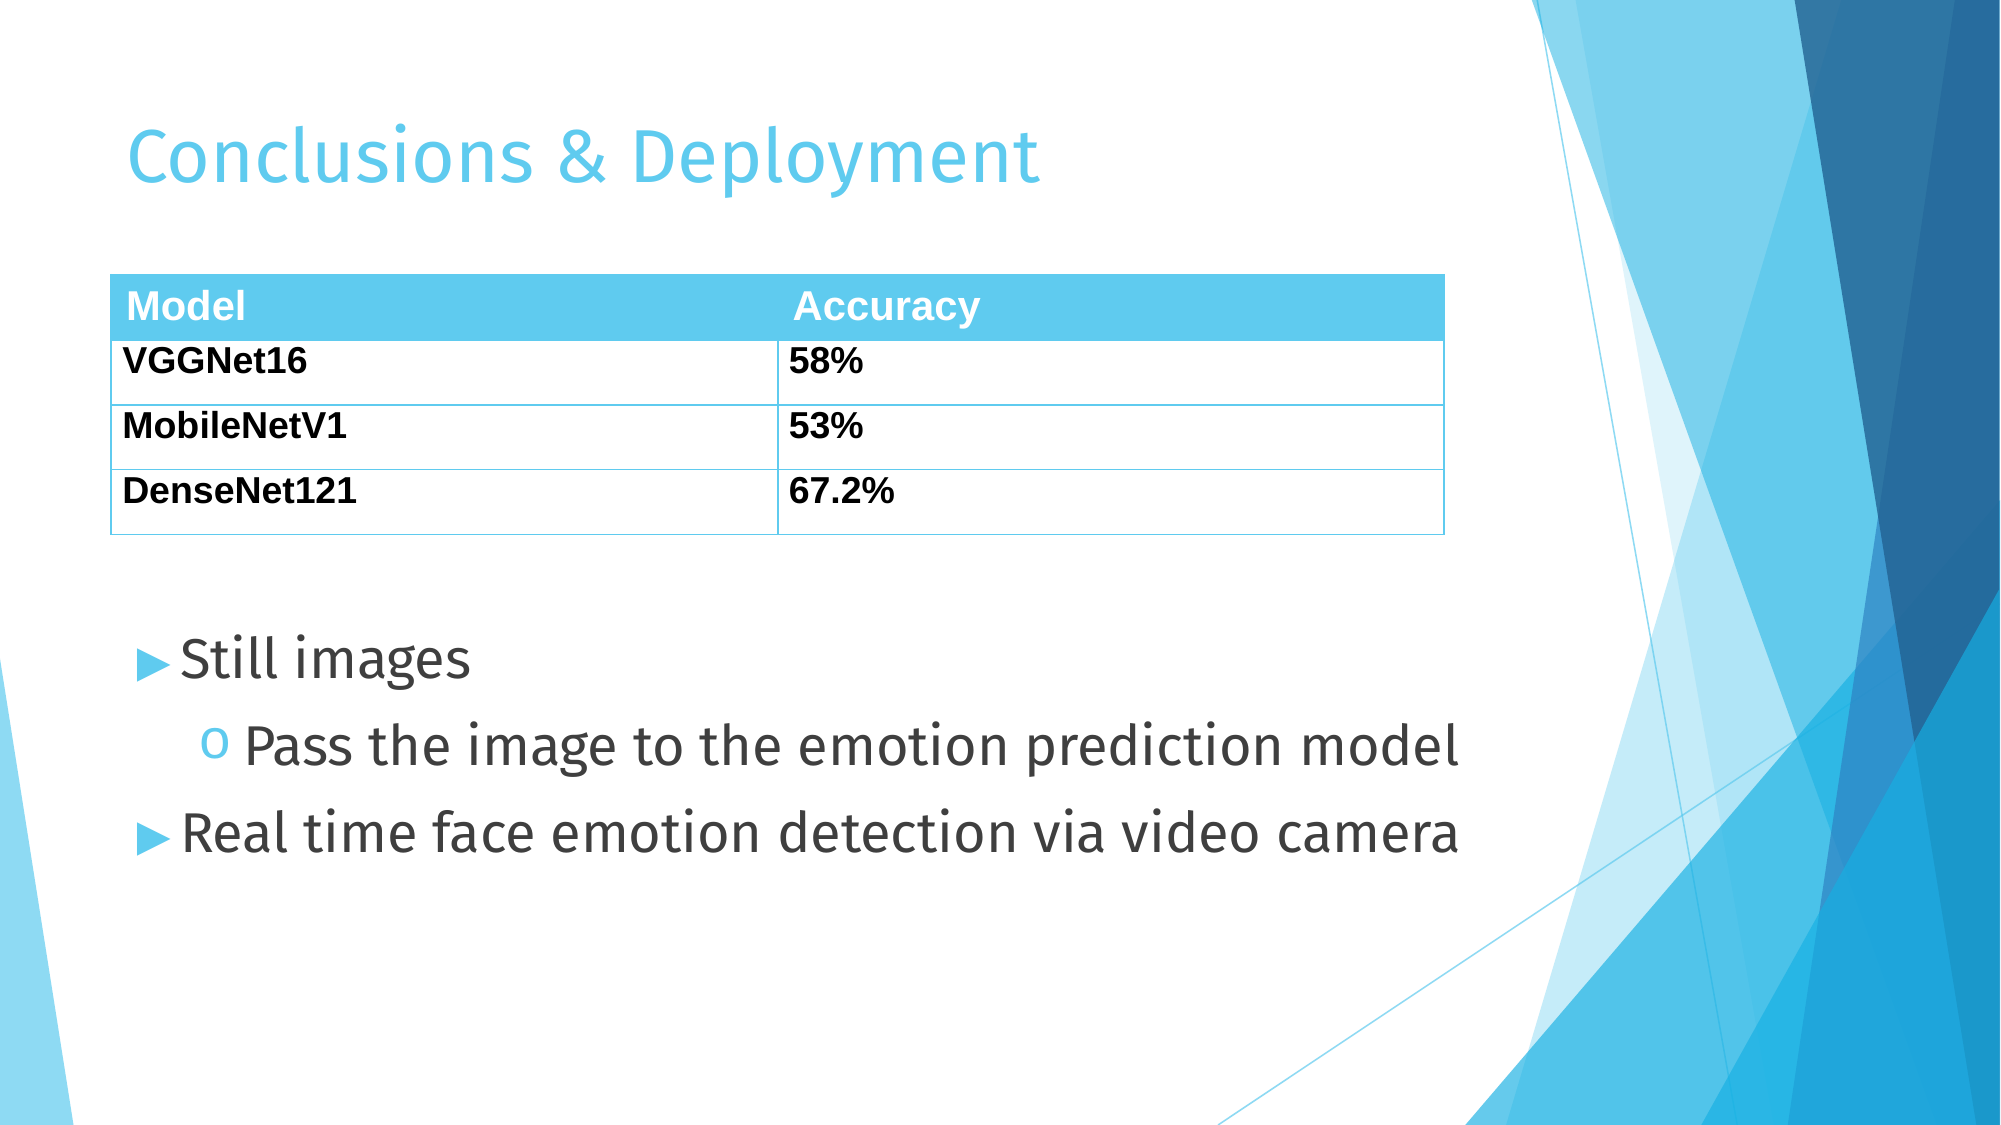

# Conclusions & Deployment
| Model | Accuracy |
| --- | --- |
| VGGNet16 | 58% |
| MobileNetV1 | 53% |
| DenseNet121 | 67.2% |

Still images
Pass the image to the emotion prediction model
Real time face emotion detection via video camera